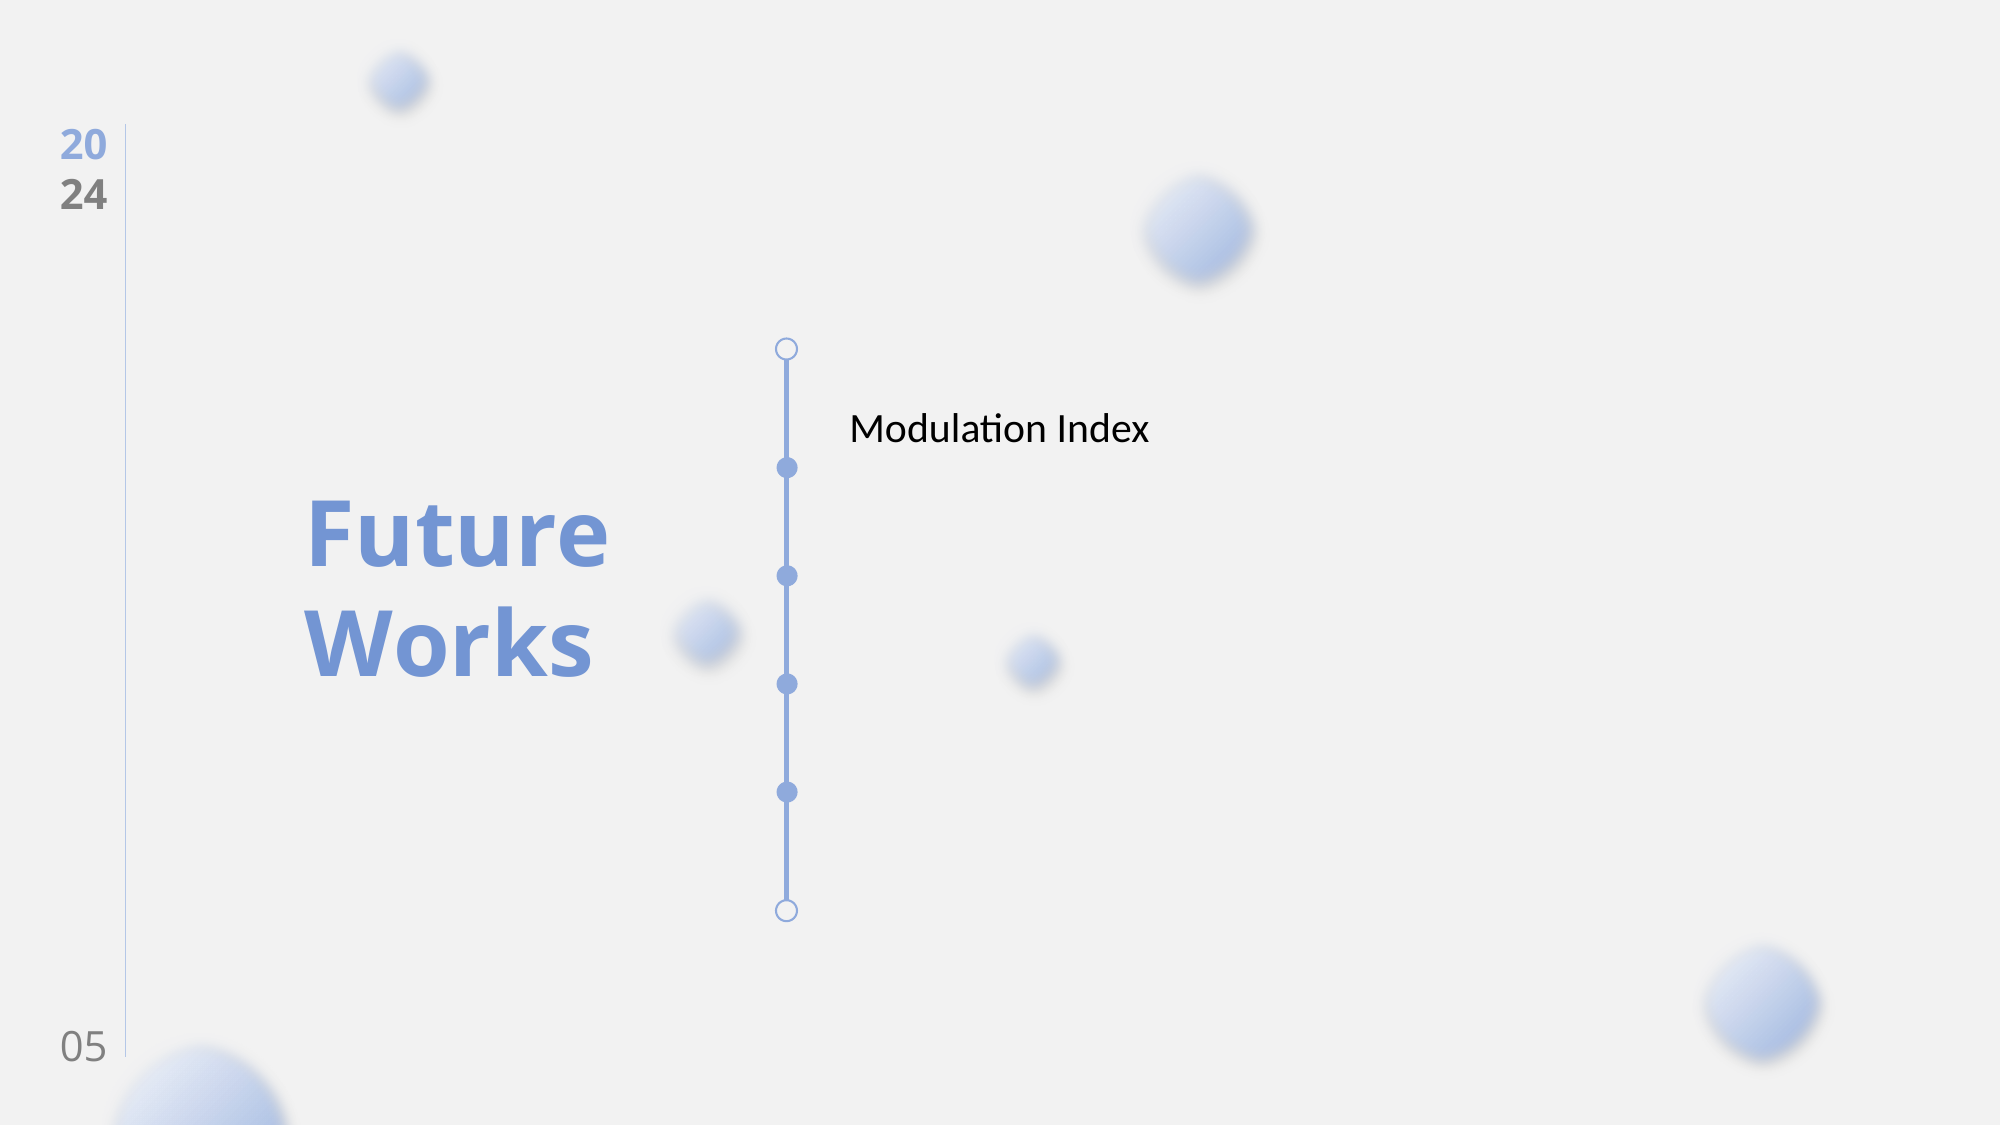

20
24

Modulation Index

Future
Works

05